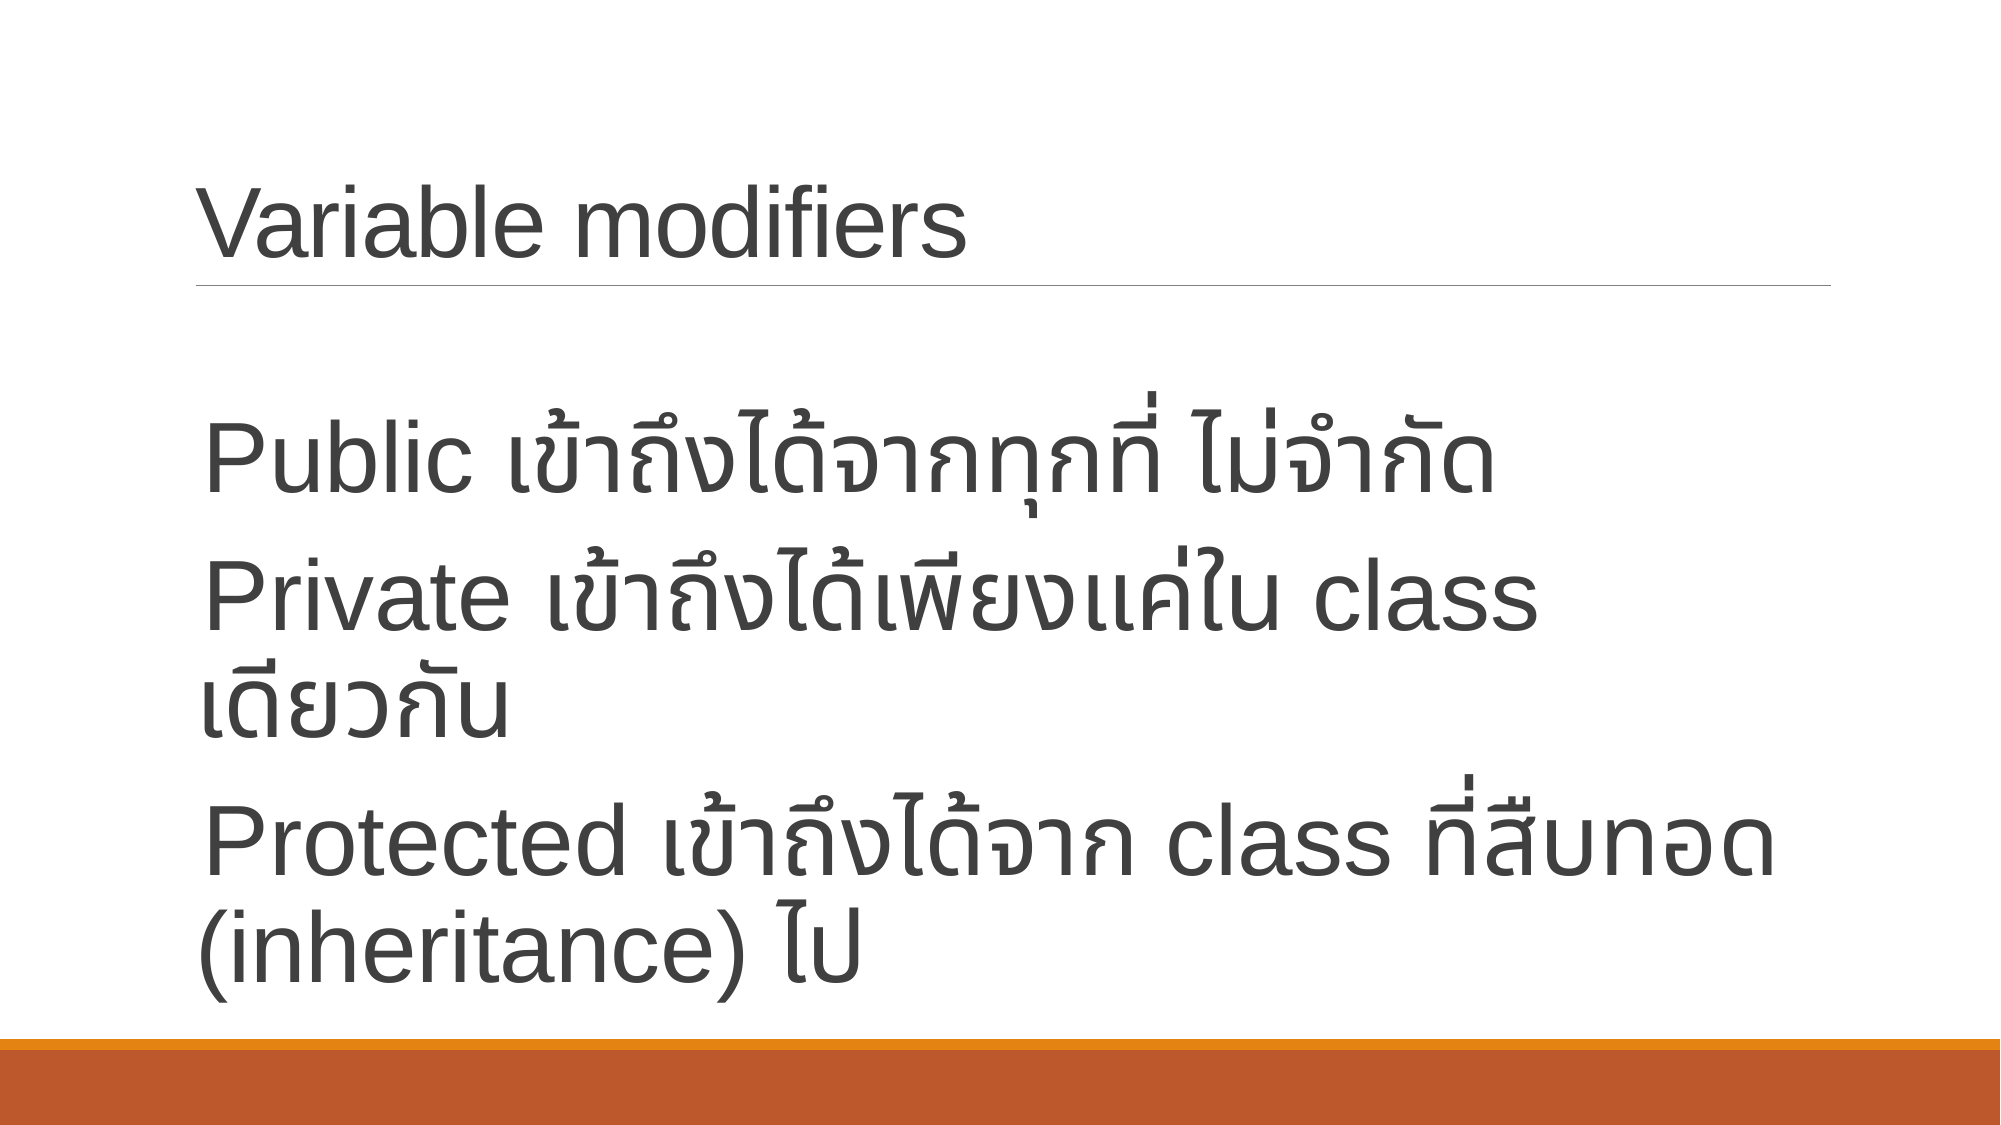

# Variable modifiers
Public เข้าถึงได้จากทุกที่ ไม่จำกัด
Private เข้าถึงได้เพียงแค่ใน class เดียวกัน
Protected เข้าถึงได้จาก class ที่สืบทอด (inheritance) ไป